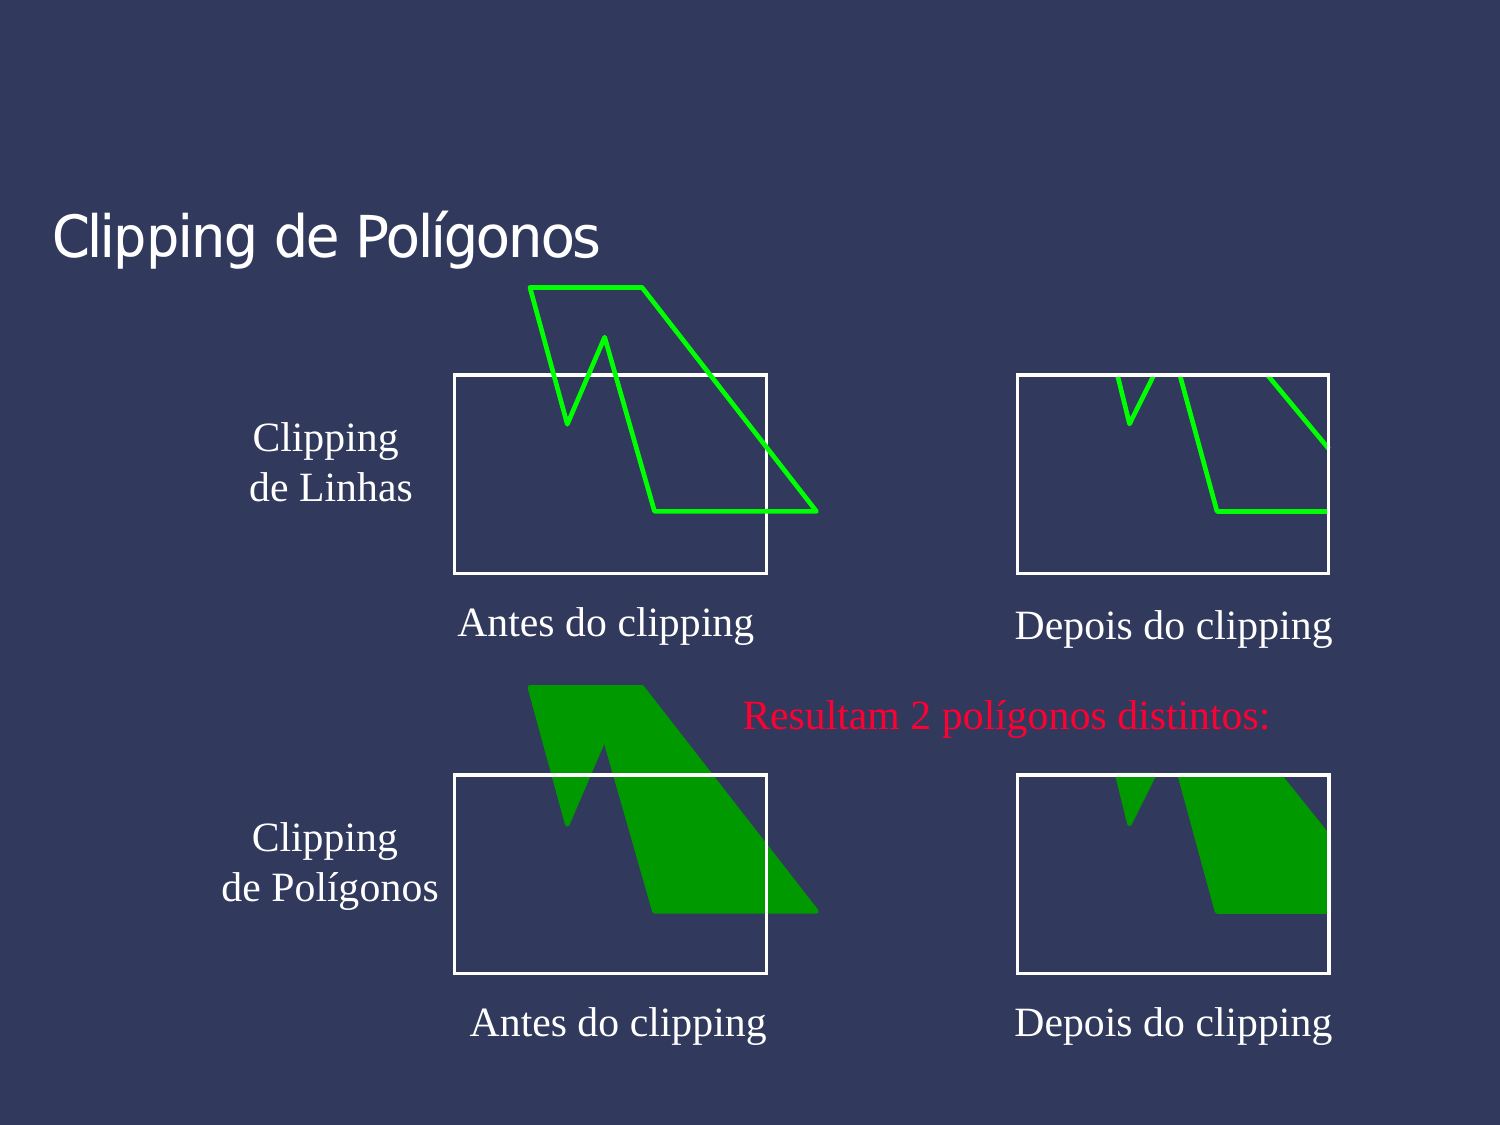

Clipping de Polígonos

Clipping
de Linhas
Antes do clipping
Depois do clipping
Resultam 2 polígonos distintos:

Clipping
de Polígonos
Antes do clipping
Depois do clipping